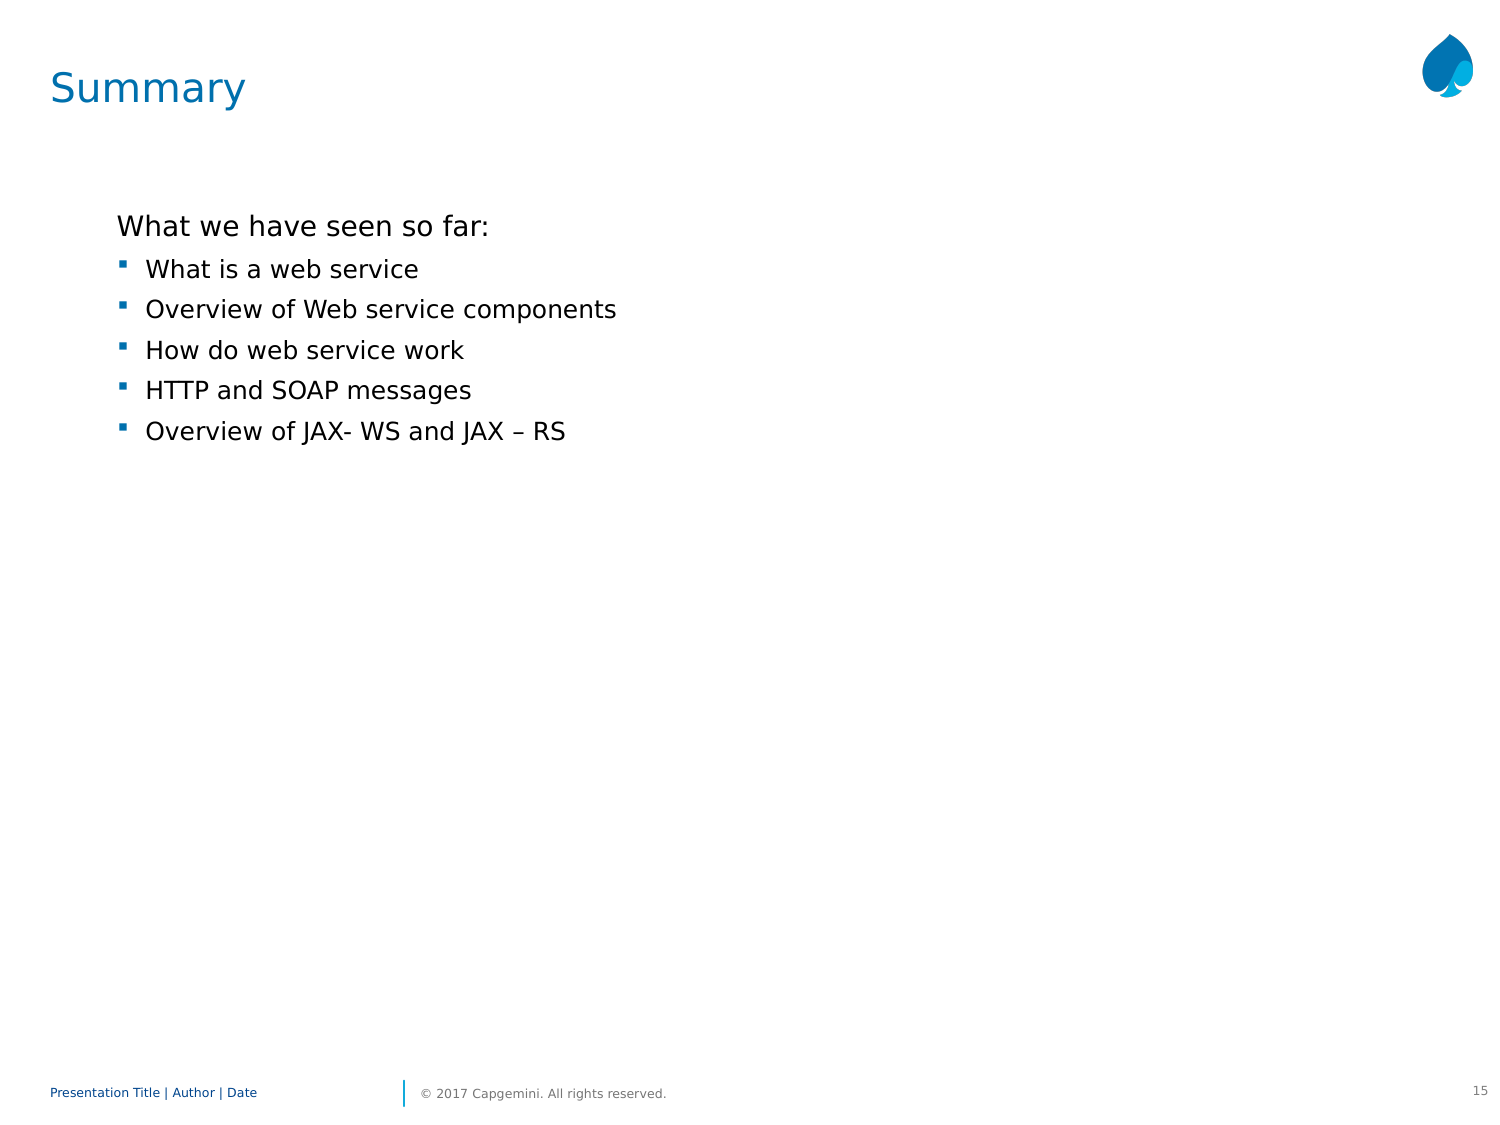

Summary
What we have seen so far:
What is a web service
Overview of Web service components
How do web service work
HTTP and SOAP messages
Overview of JAX- WS and JAX – RS